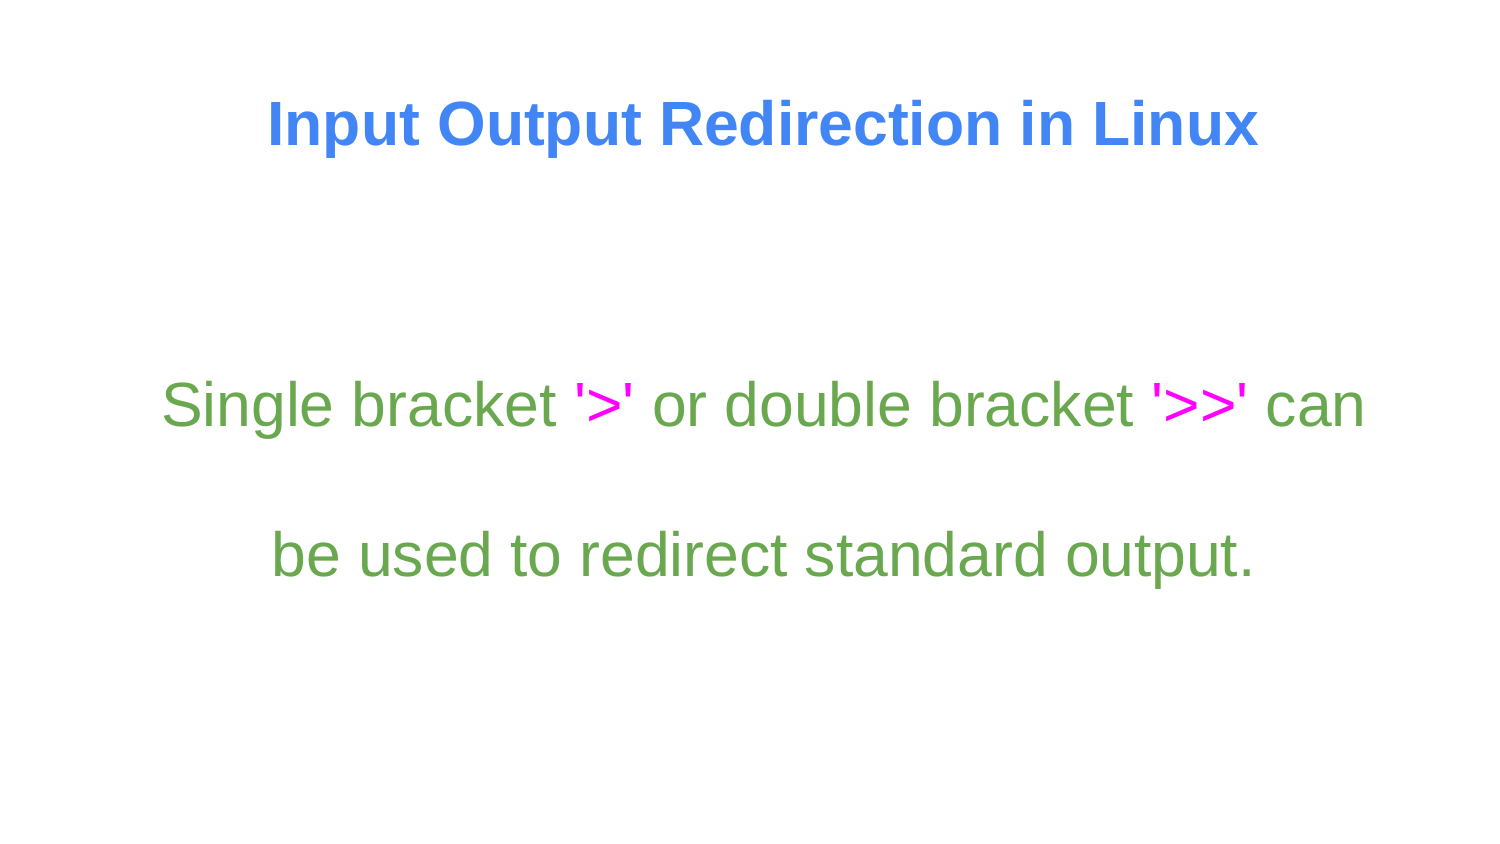

# Input Output Redirection in Linux
Single bracket '>' or double bracket '>>' can be used to redirect standard output.